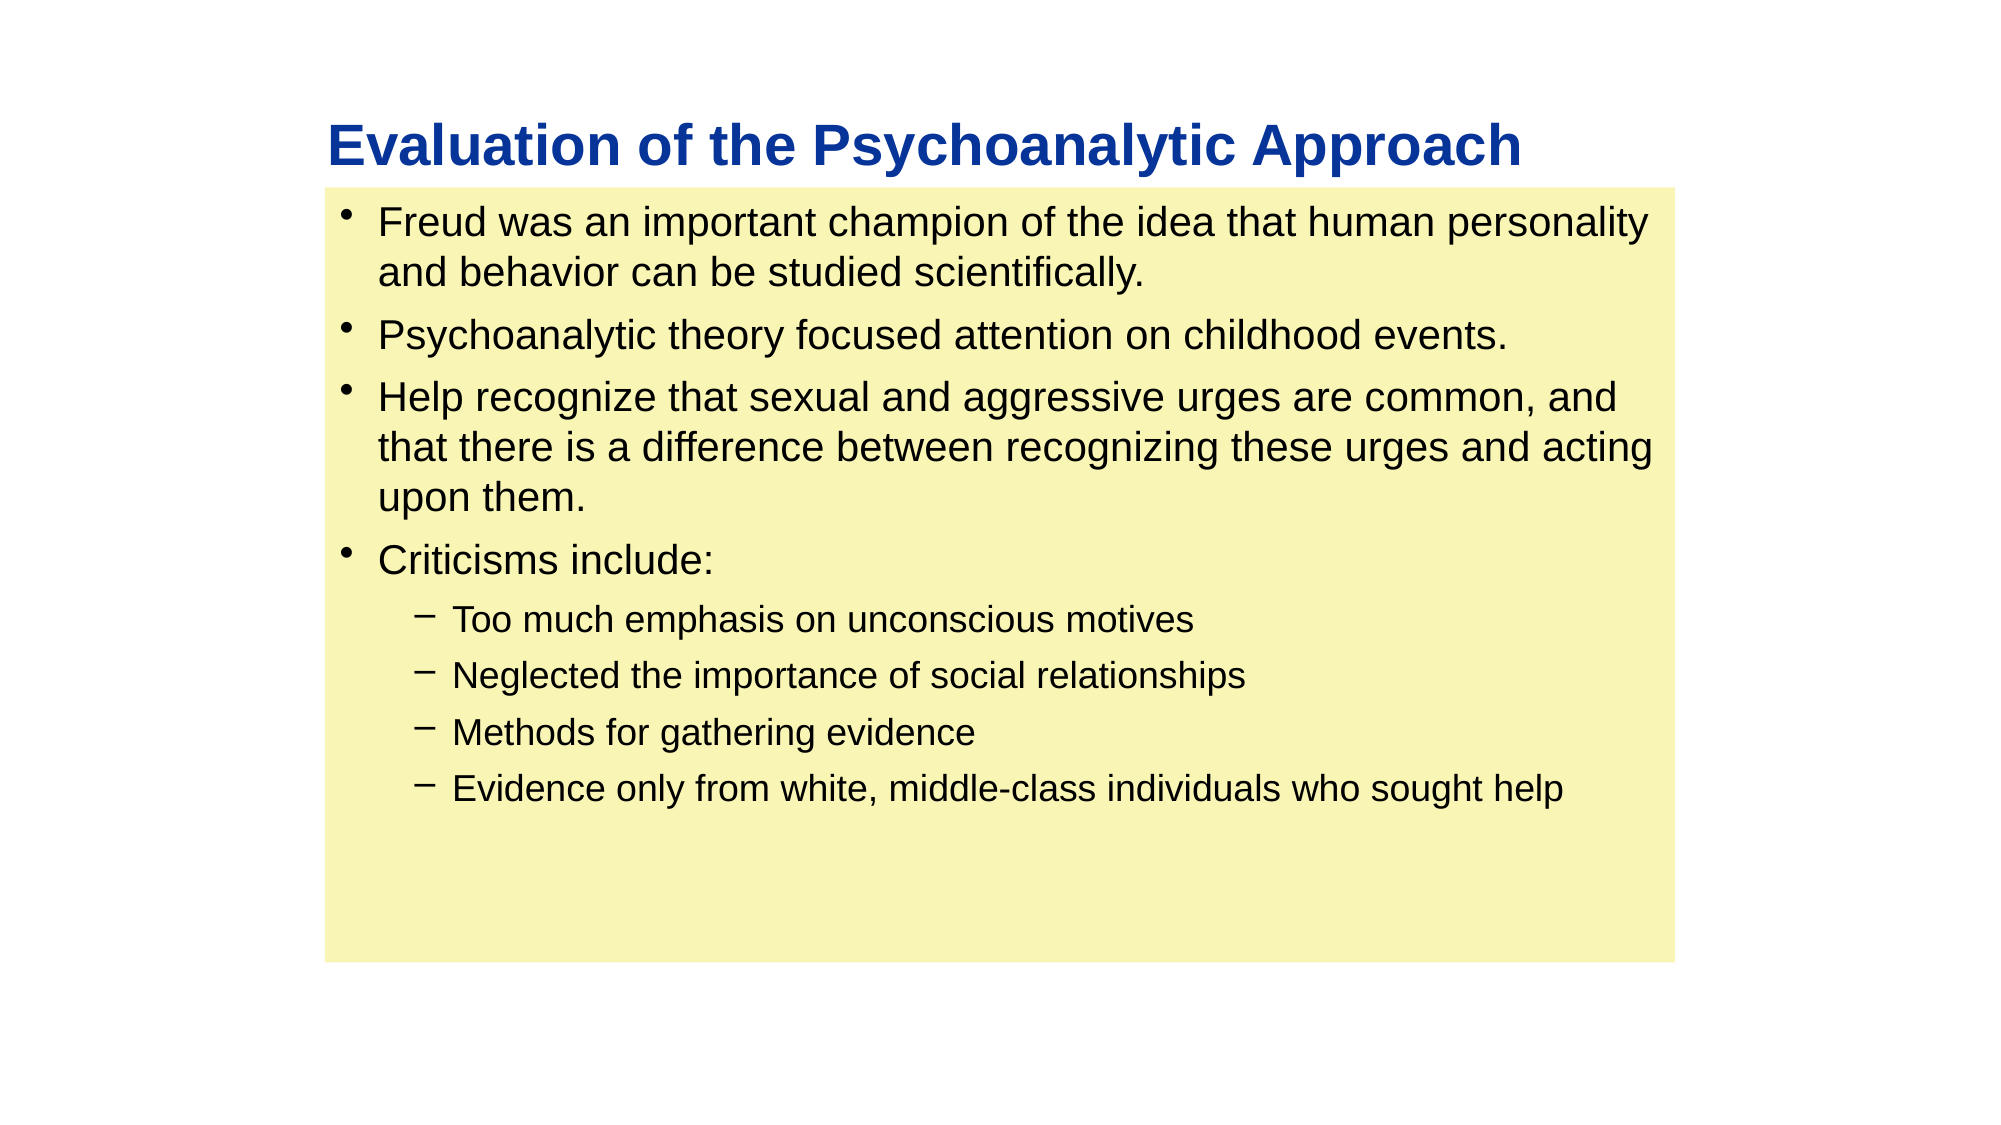

Evaluation of the Psychoanalytic Approach
Freud was an important champion of the idea that human personality and behavior can be studied scientifically.
Psychoanalytic theory focused attention on childhood events.
Help recognize that sexual and aggressive urges are common, and that there is a difference between recognizing these urges and acting upon them.
Criticisms include:
Too much emphasis on unconscious motives
Neglected the importance of social relationships
Methods for gathering evidence
Evidence only from white, middle-class individuals who sought help